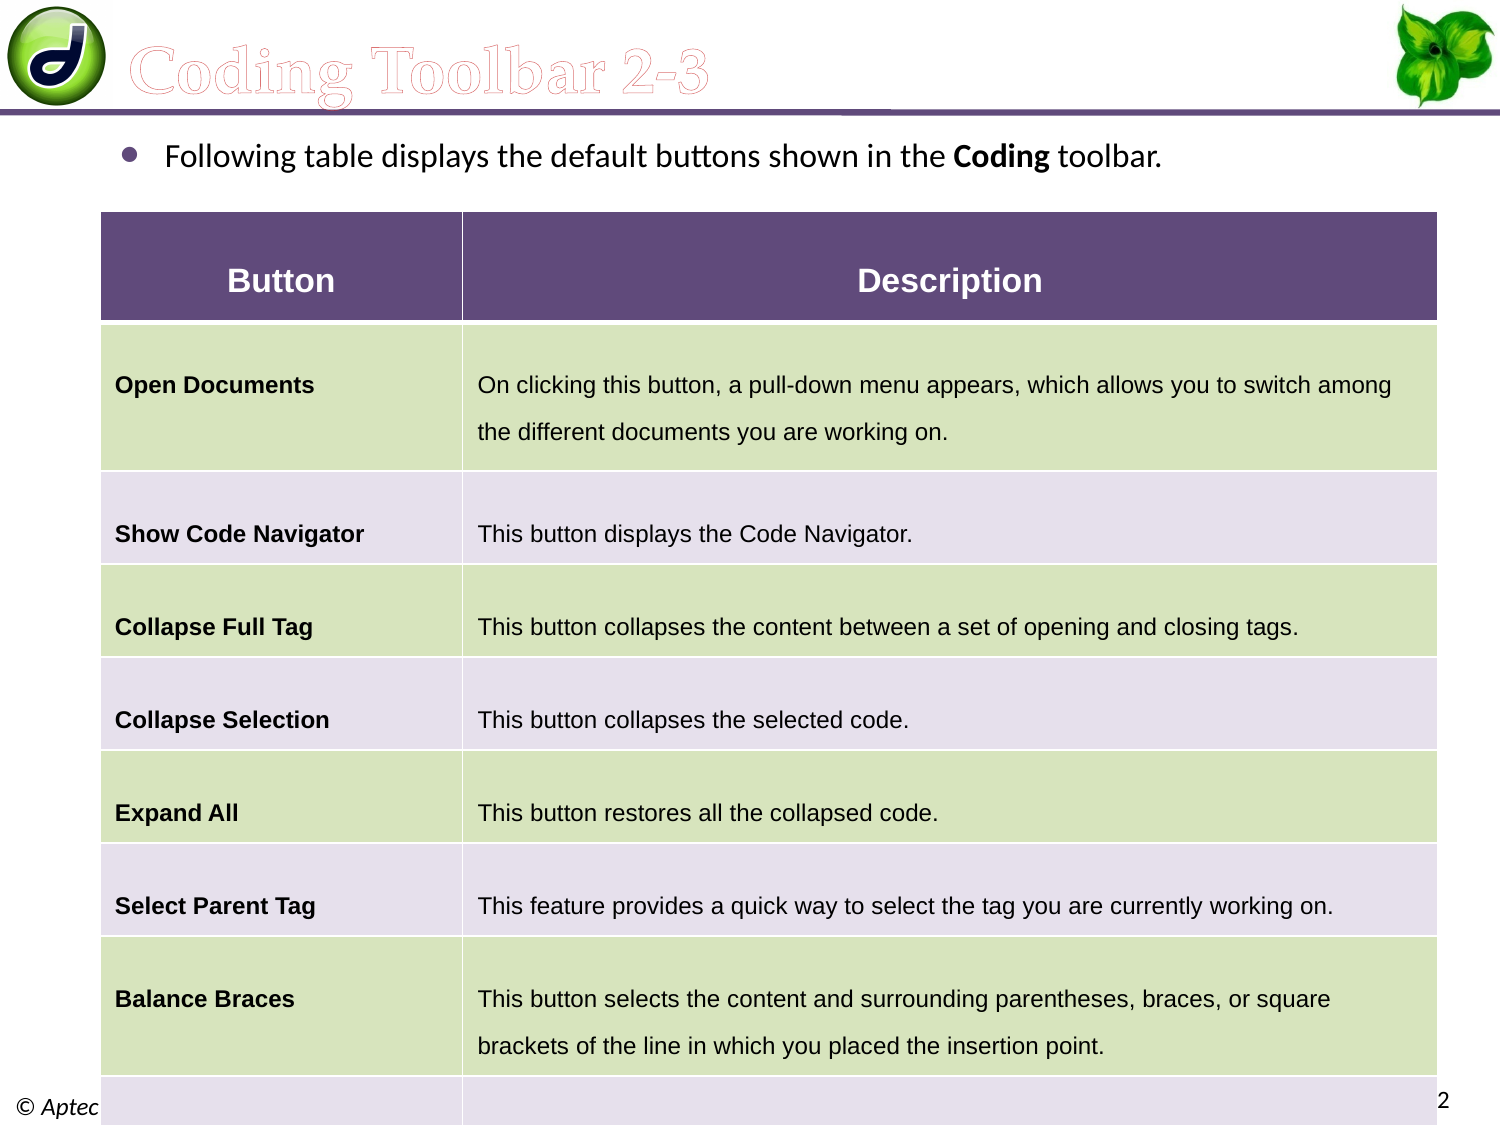

# Coding Toolbar 2-3
Following table displays the default buttons shown in the Coding toolbar.
| Button | Description |
| --- | --- |
| Open Documents | On clicking this button, a pull-down menu appears, which allows you to switch among the different documents you are working on. |
| Show Code Navigator | This button displays the Code Navigator. |
| Collapse Full Tag | This button collapses the content between a set of opening and closing tags. |
| Collapse Selection | This button collapses the selected code. |
| Expand All | This button restores all the collapsed code. |
| Select Parent Tag | This feature provides a quick way to select the tag you are currently working on. |
| Balance Braces | This button selects the content and surrounding parentheses, braces, or square brackets of the line in which you placed the insertion point. |
| Line Numbers | This button enables you hide or show numbers at the beginning of each line of code. |
| Highlight Invalid Code | This button highlights the invalid code in yellow. |
Forms, CSS, Behaviors, and Snippets / Session 3
62